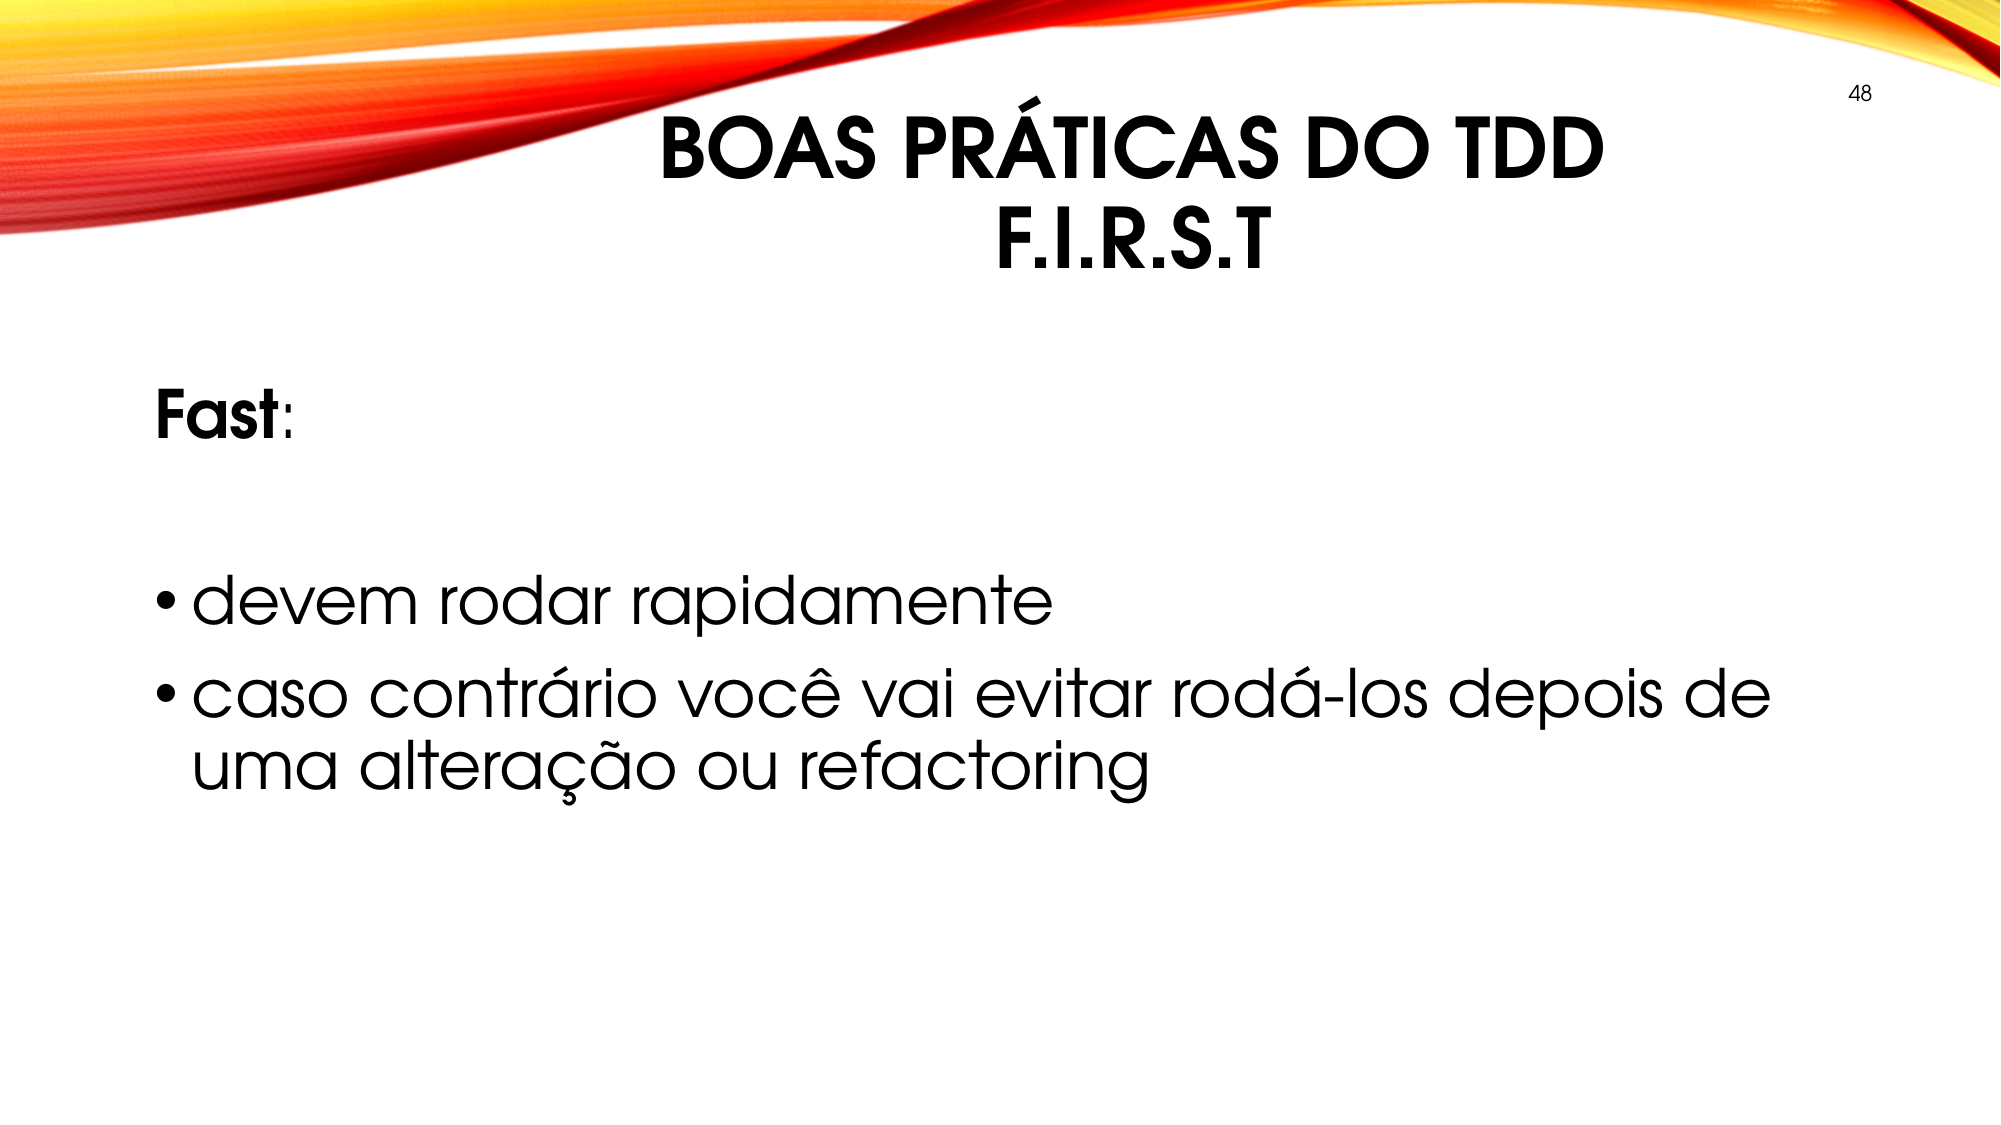

48
# Boas práticas do tdd F.I.R.S.T
Fast:

devem rodar rapidamente
caso contrário você vai evitar rodá-los depois de uma alteração ou refactoring